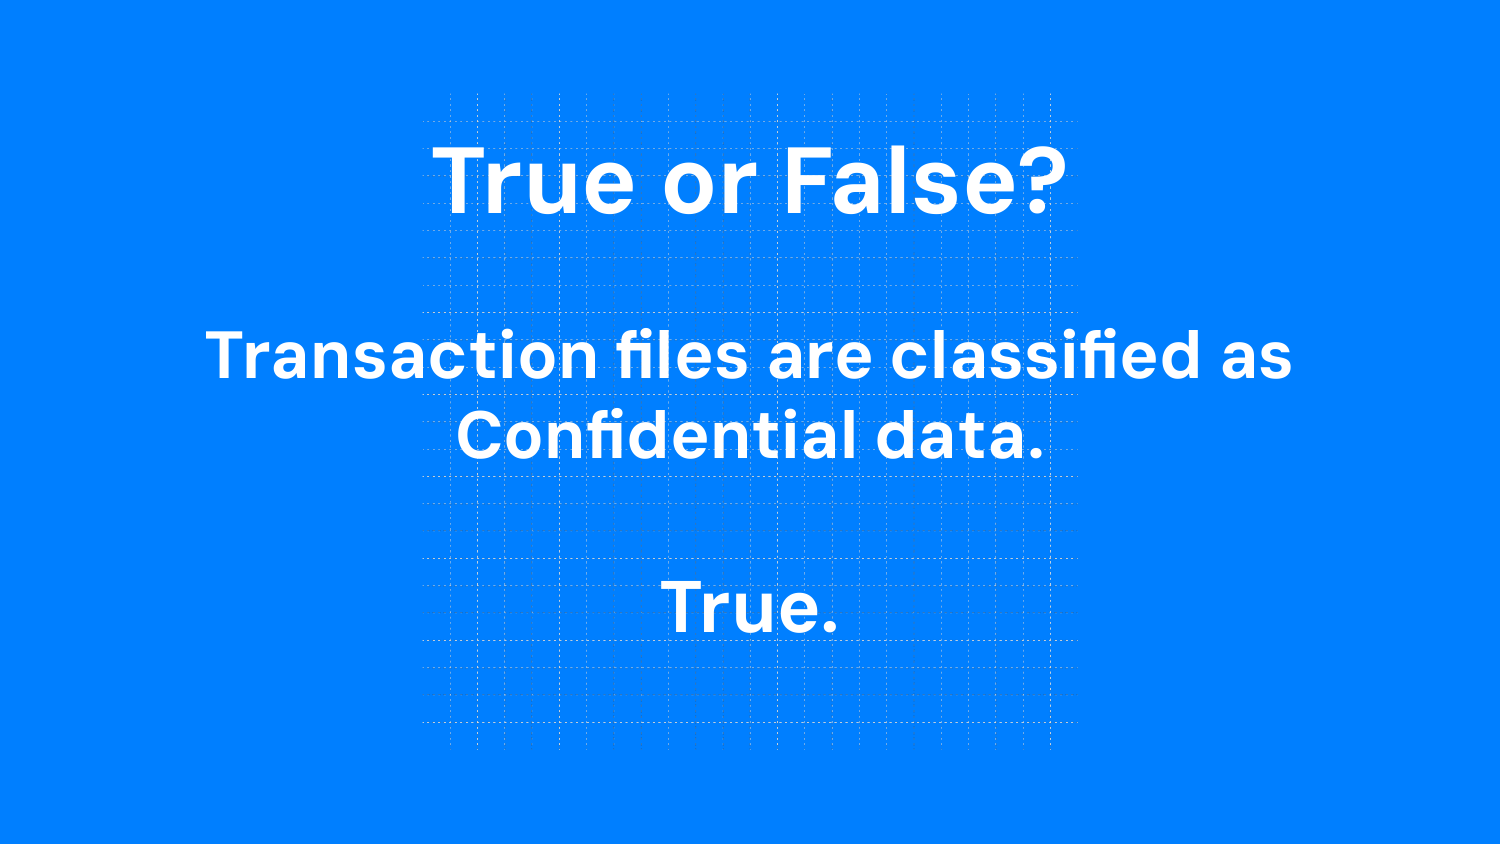

# True or False? Transaction files are classified as Confidential data.

True.